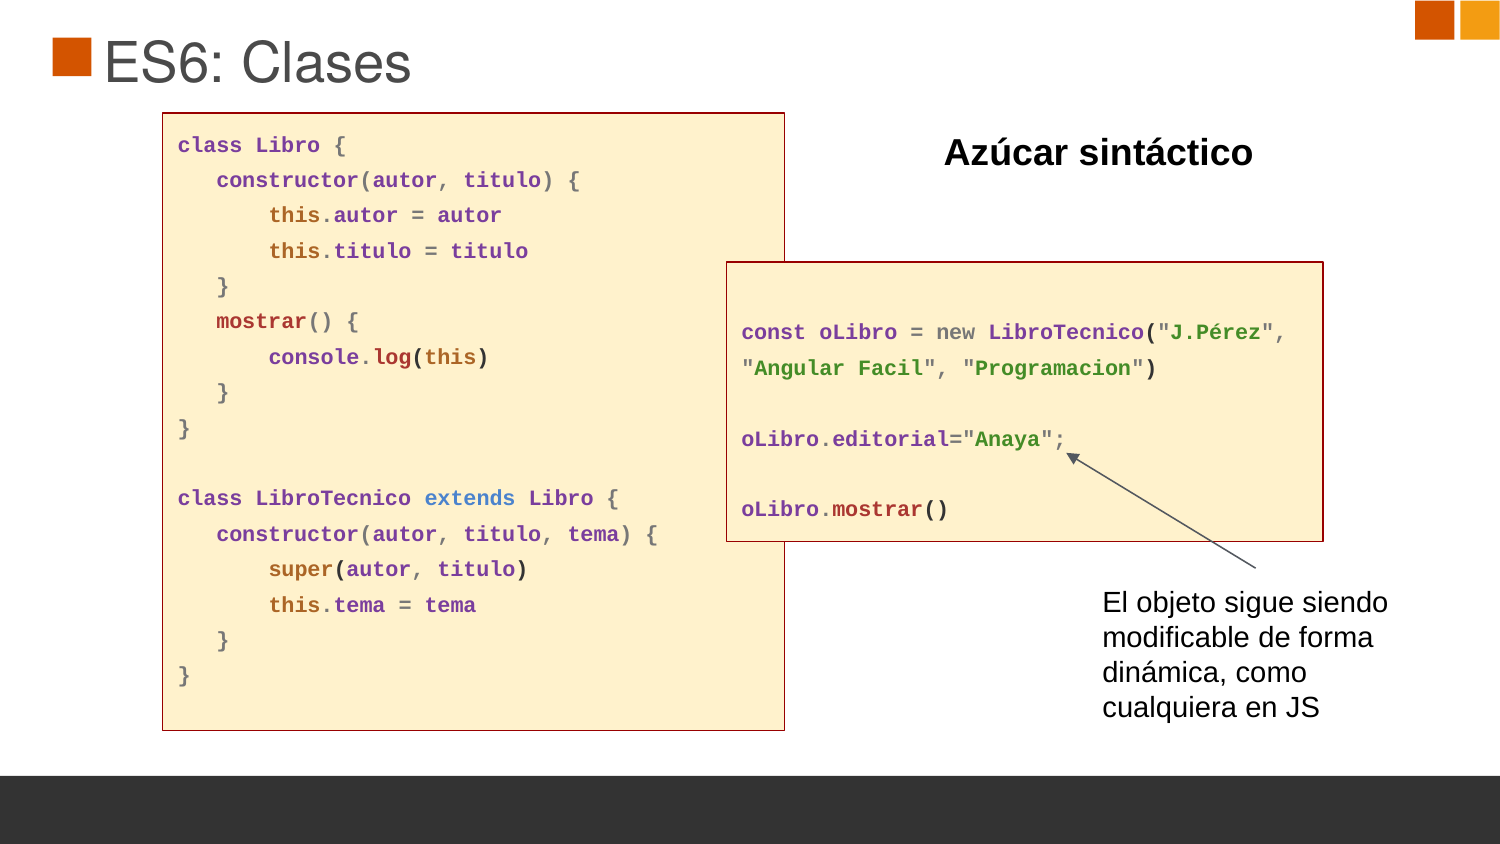

# ES6: Clases
class Libro {
   constructor(autor, titulo) {
       this.autor = autor
       this.titulo = titulo
   }
   mostrar() {
       console.log(this)
   }
}

class LibroTecnico extends Libro {
   constructor(autor, titulo, tema) {
       super(autor, titulo)
       this.tema = tema
   }
}

Azúcar sintáctico

const oLibro = new LibroTecnico("J.Pérez", "Angular Facil", "Programacion")

oLibro.editorial="Anaya";

oLibro.mostrar()
El objeto sigue siendo modificable de forma dinámica, como cualquiera en JS